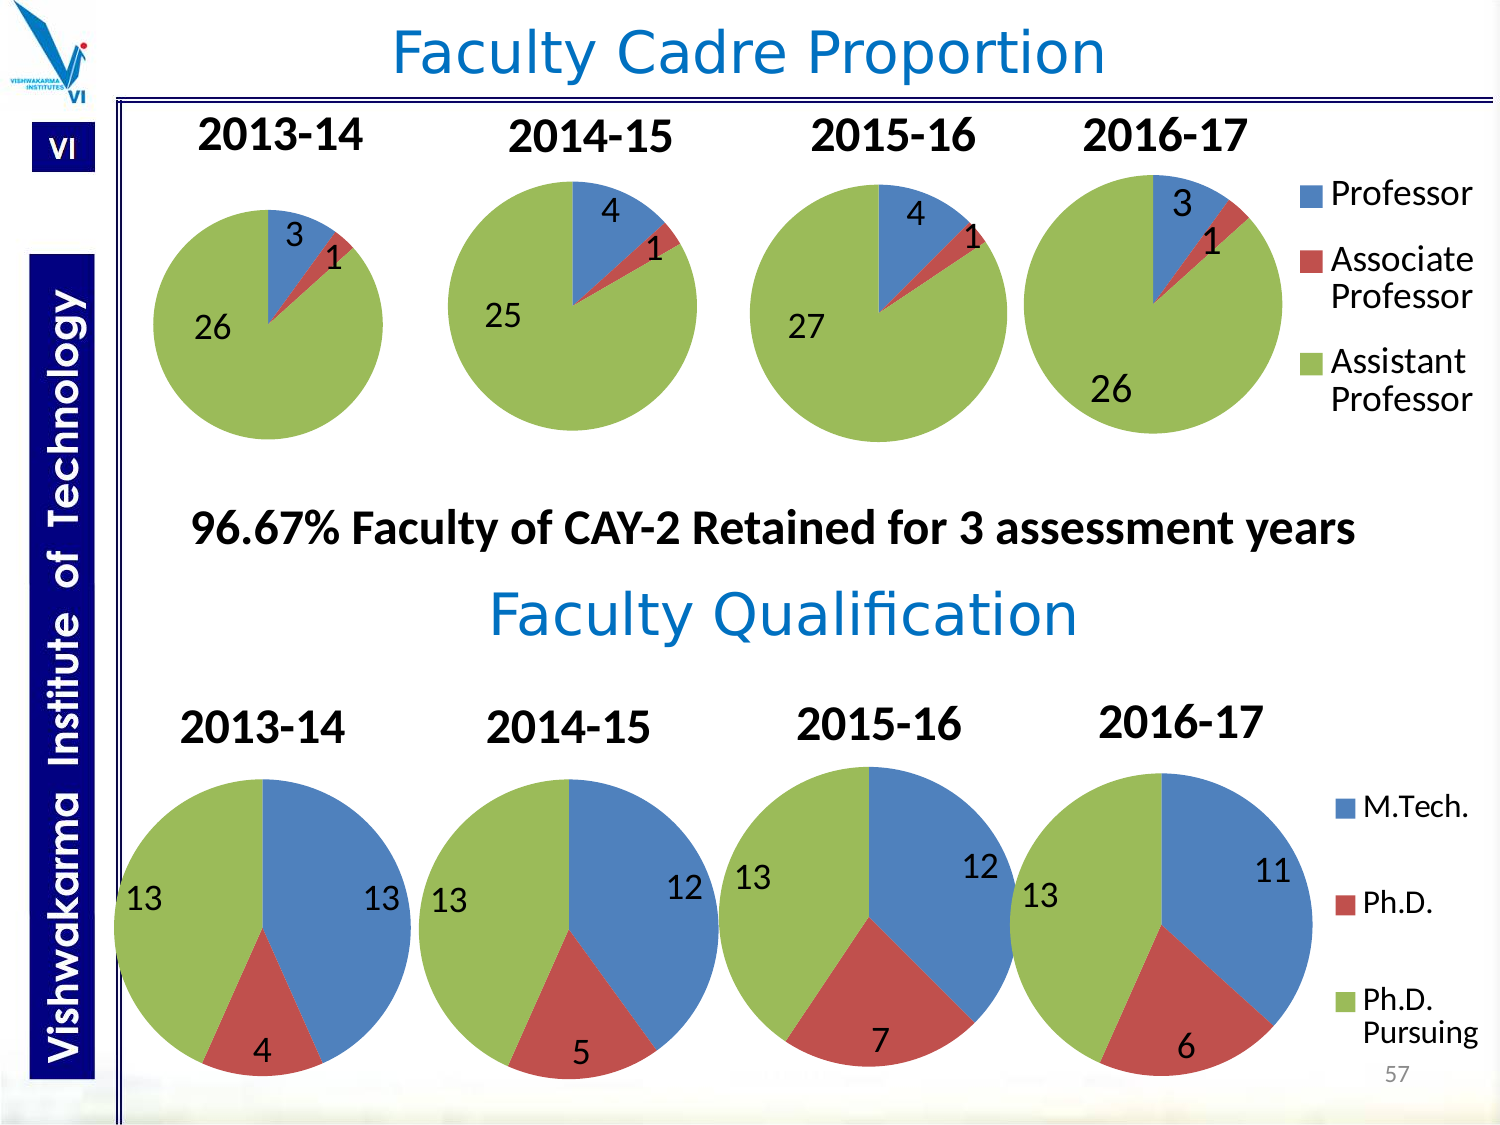

# Faculty Cadre Proportion

### Chart: 2016-17

| Category | 2016-17 |
|---|---|
| Professor | 3.0 |
| Associate Professor | 1.0 |
| Assistant Professor | 26.0 |

### Chart: 2013-14

| Category | 2013-14 |
|---|---|
| Professor | 3.0 |
| Associate Professor | 1.0 |
| Assistant Professor | 26.0 |

### Chart: 2014-15

| Category | 2014-15 |
|---|---|
| Professor | 4.0 |
| Associate Professor | 1.0 |
| Assistant Professor | 25.0 |

### Chart: 2015-16

| Category | 2015-16 |
|---|---|
| Professor | 4.0 |
| Associate Professor | 1.0 |
| Assistant Professor | 27.0 |
96.67% Faculty of CAY-2 Retained for 3 assessment years
 Faculty Qualification

### Chart:

| Category | 2016-17 |
|---|---|
| M.Tech. | 11.0 |
| Ph.D. | 6.0 |
| Ph.D. Pursuing | 13.0 |

### Chart:

| Category | 2015-16 |
|---|---|
| M.Tech. | 12.0 |
| Ph.D. | 7.0 |
| Ph.D. Pursuing | 13.0 |

### Chart: 2013-14

| Category | 2013-14 |
|---|---|
| M.Tech. | 13.0 |
| Ph.D. | 4.0 |
| Ph.D. Pursuing | 13.0 |

### Chart:

| Category | 2014-15 |
|---|---|
| M.Tech. | 12.0 |
| Ph.D. | 5.0 |
| Ph.D. Pursuing | 13.0 |
57